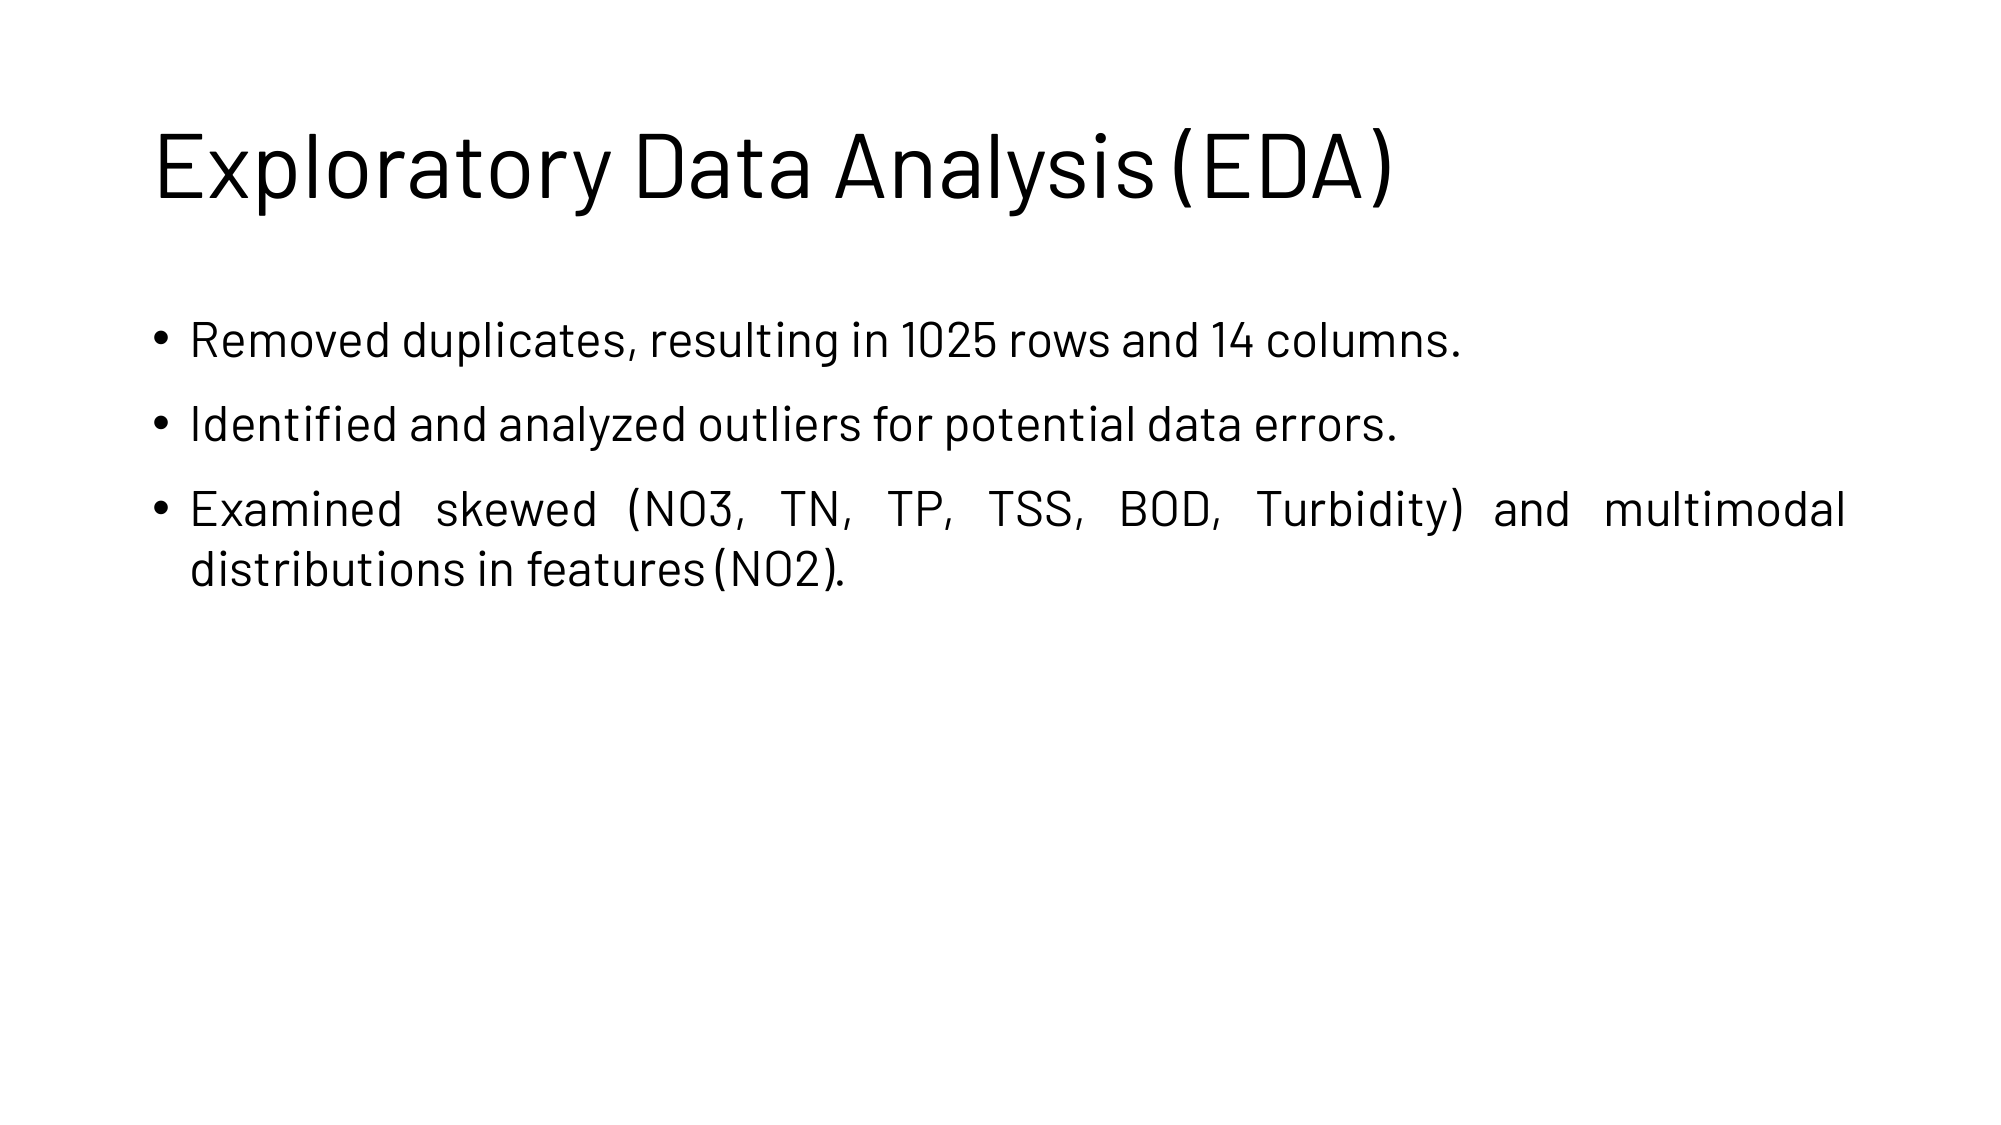

# Exploratory Data Analysis (EDA)
Removed duplicates, resulting in 1025 rows and 14 columns.
Identified and analyzed outliers for potential data errors.
Examined skewed (NO3, TN, TP, TSS, BOD, Turbidity) and multimodal distributions in features (NO2).